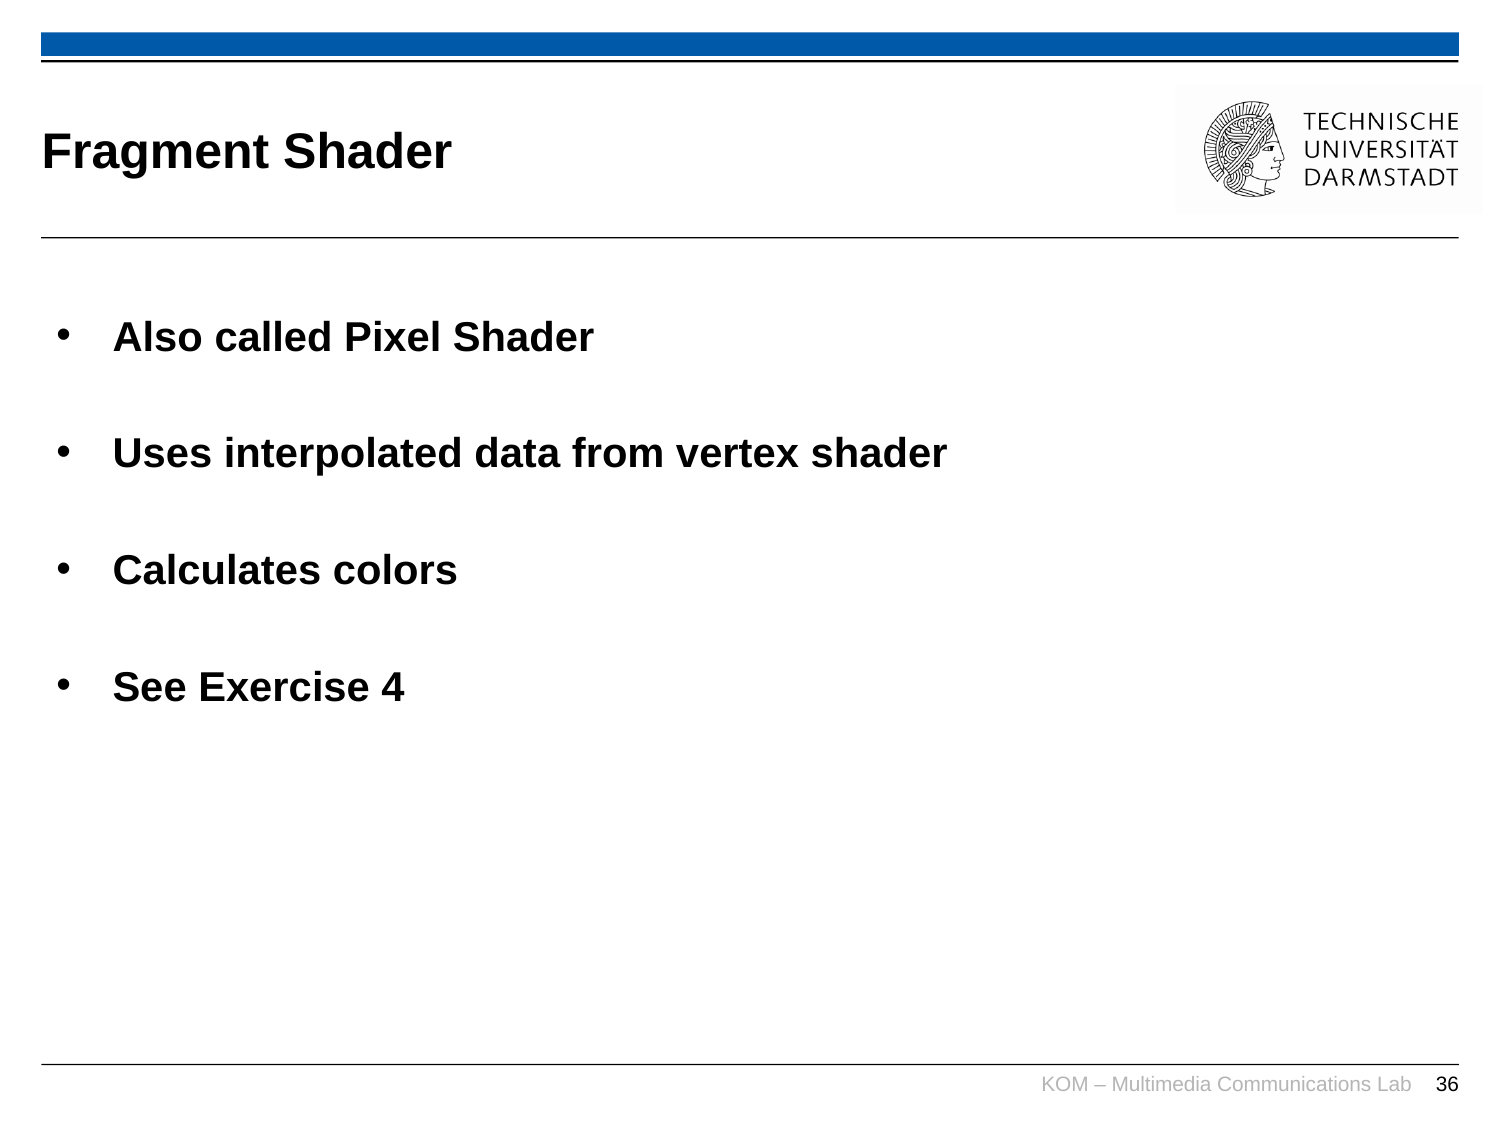

# Fragment Shader

Also called Pixel Shader

Uses interpolated data from vertex shader

Calculates colors

See Exercise 4